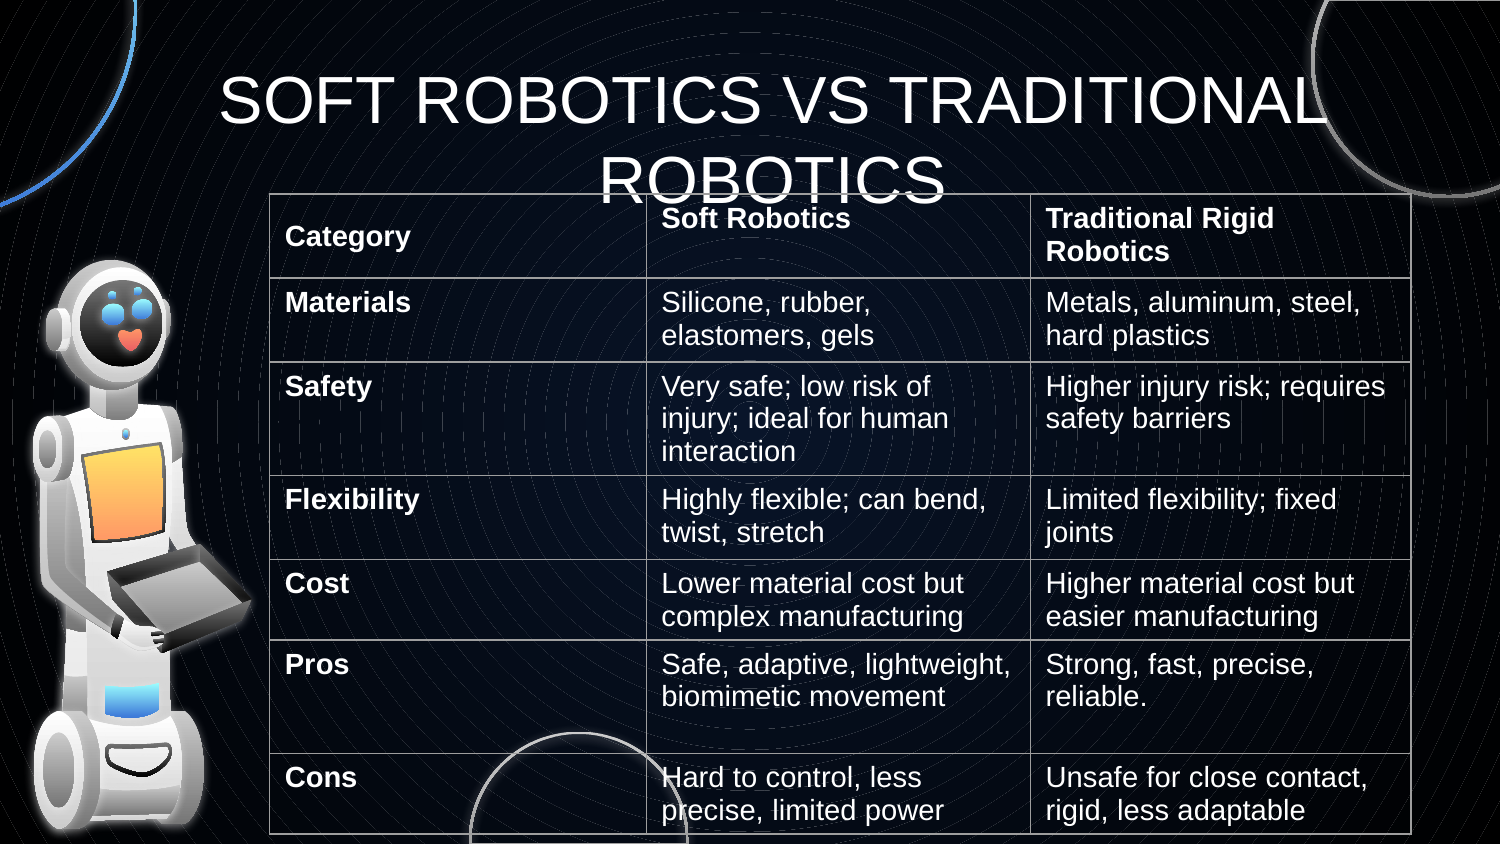

# SOFT ROBOTICS VS TRADITIONAL ROBOTICS
| Category | Soft Robotics | Traditional Rigid Robotics |
| --- | --- | --- |
| Materials | Silicone, rubber, elastomers, gels | Metals, aluminum, steel, hard plastics |
| Safety | Very safe; low risk of injury; ideal for human interaction | Higher injury risk; requires safety barriers |
| Flexibility | Highly flexible; can bend, twist, stretch | Limited flexibility; fixed joints |
| Cost | Lower material cost but complex manufacturing | Higher material cost but easier manufacturing |
| Pros | Safe, adaptive, lightweight, biomimetic movement | Strong, fast, precise, reliable. |
| Cons | Hard to control, less precise, limited power | Unsafe for close contact, rigid, less adaptable |